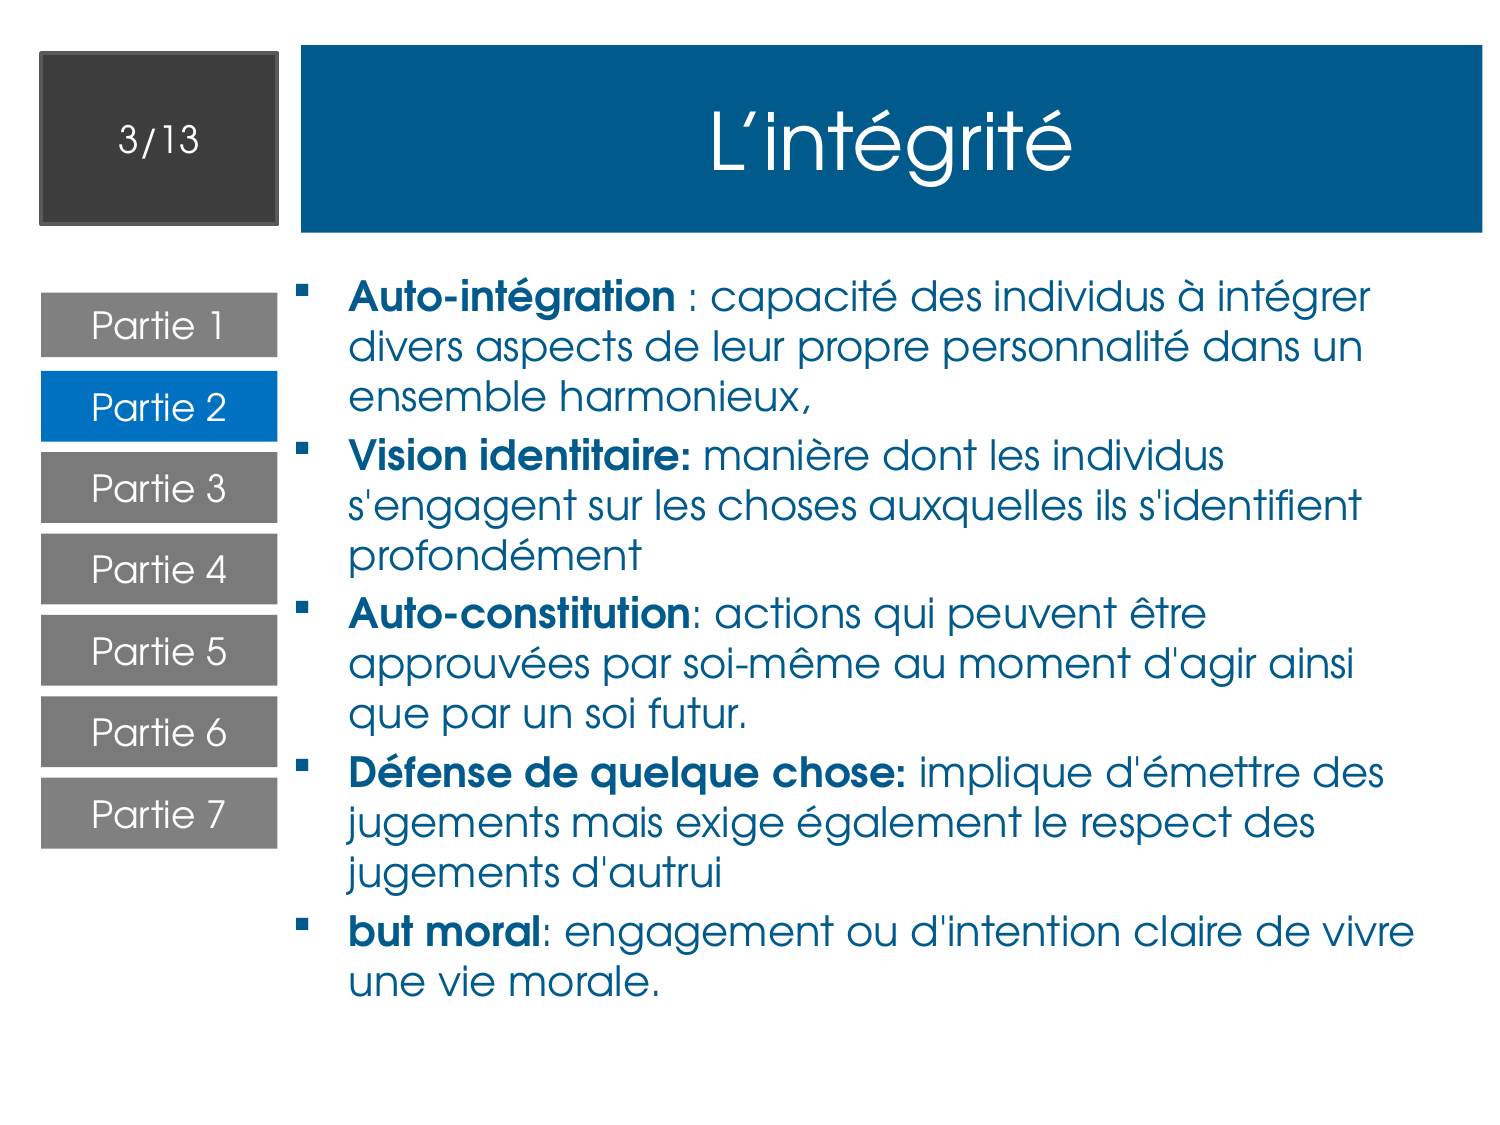

# L’intégrité
3/13
Auto-intégration : capacité des individus à intégrer divers aspects de leur propre personnalité dans un ensemble harmonieux,
Vision identitaire: manière dont les individus s'engagent sur les choses auxquelles ils s'identifient profondément
Auto-constitution: actions qui peuvent être approuvées par soi-même au moment d'agir ainsi que par un soi futur.
Défense de quelque chose: implique d'émettre des jugements mais exige également le respect des jugements d'autrui
but moral: engagement ou d'intention claire de vivre une vie morale.
Partie 1
Partie 2
Partie 3
Partie 4
Partie 5
Partie 6
Partie 7